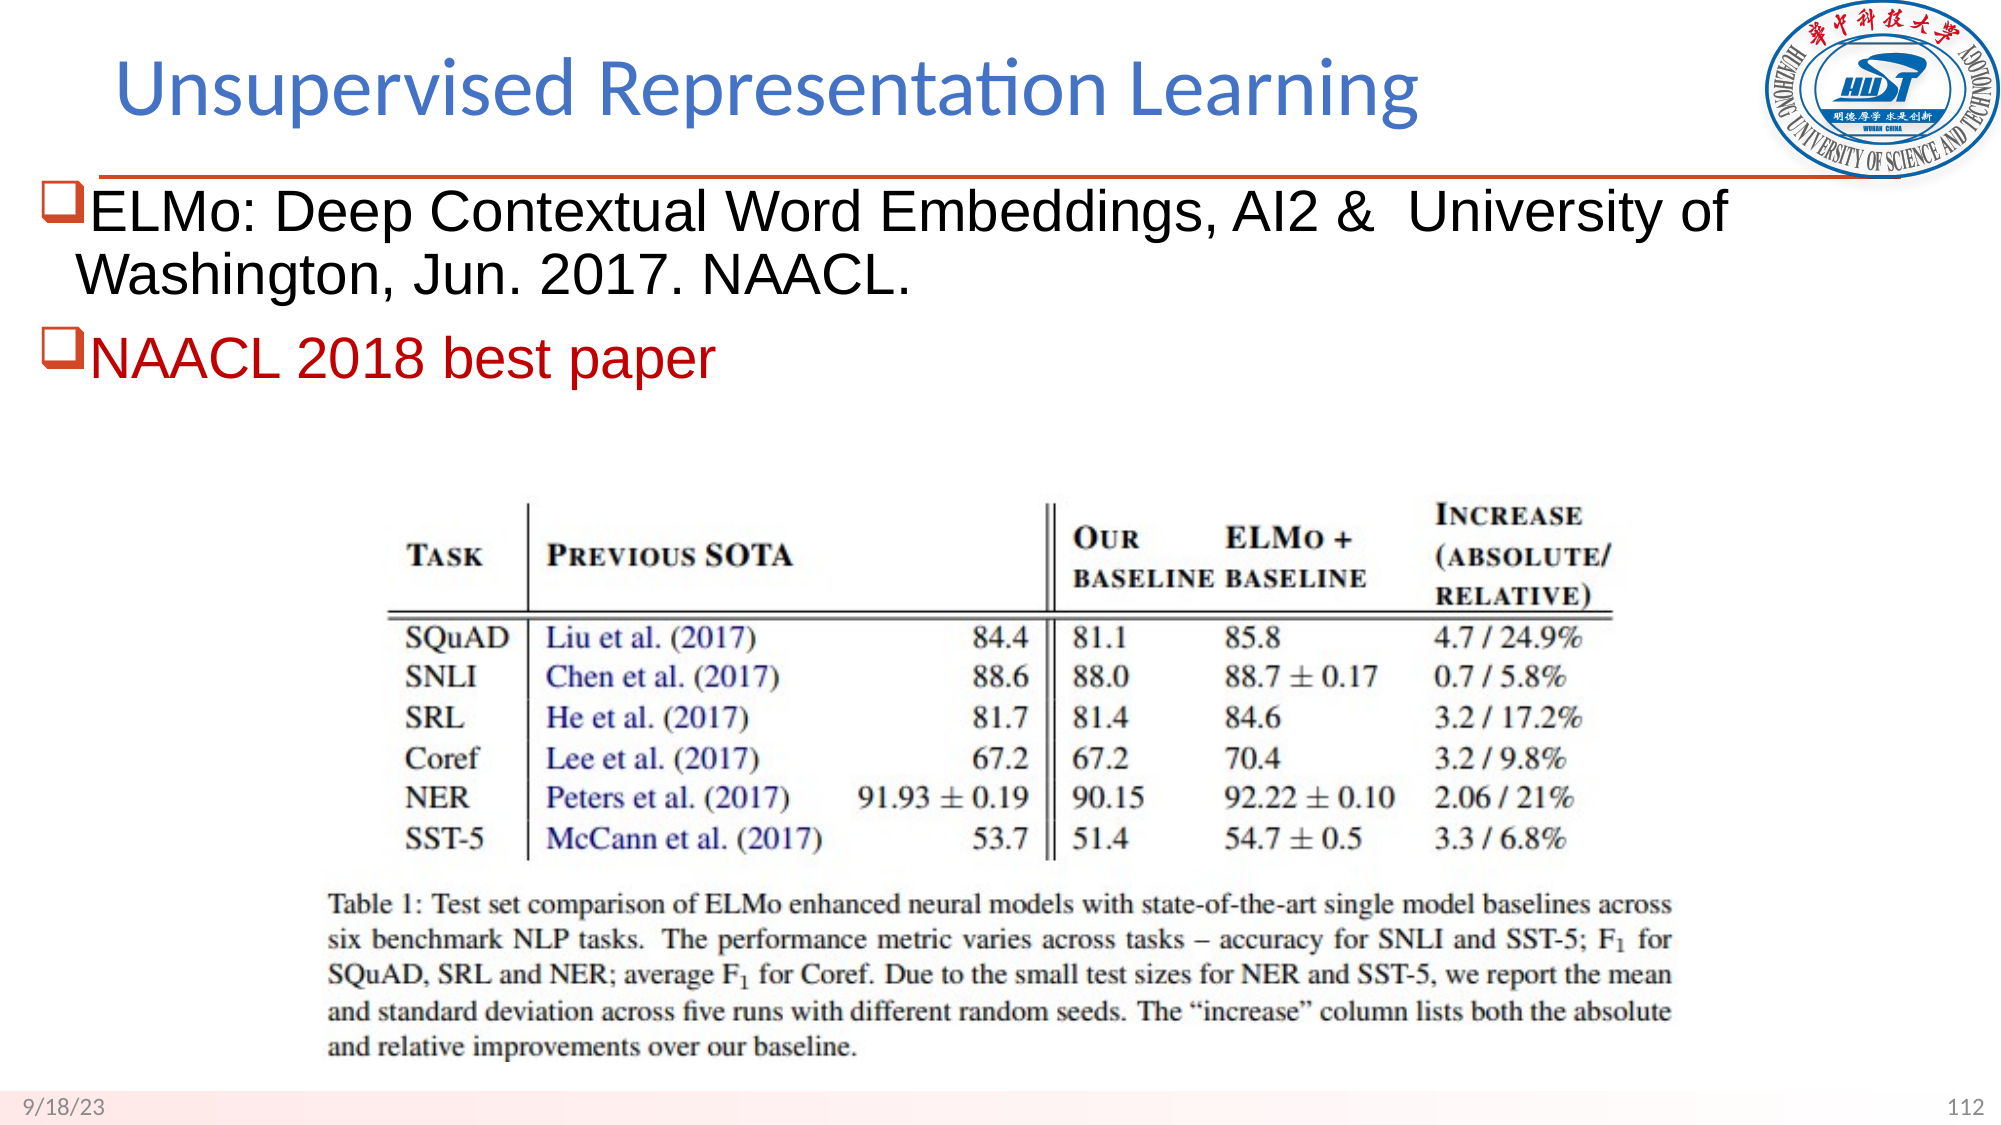

# Unsupervised Representation Learning
ELMo: Deep Contextual Word Embeddings, AI2 &  University of Washington, Jun. 2017. NAACL.
NAACL 2018 best paper

112
9/18/23